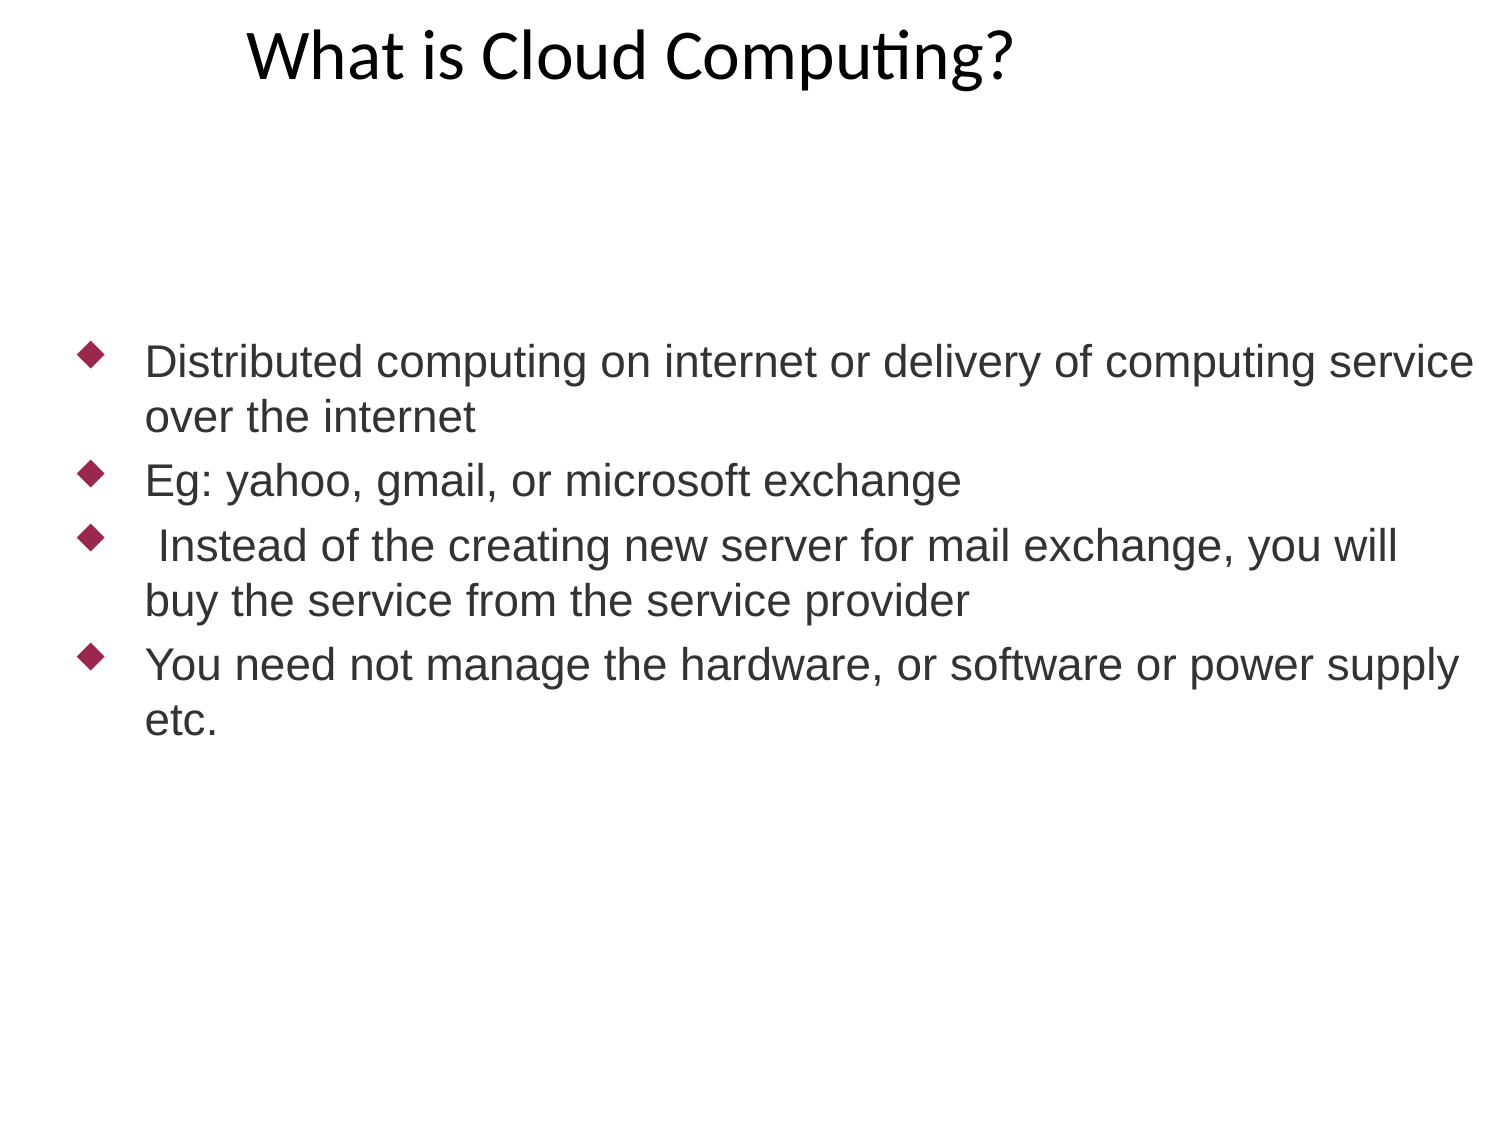

What is Cloud Computing?
Distributed computing on internet or delivery of computing service over the internet
Eg: yahoo, gmail, or microsoft exchange
 Instead of the creating new server for mail exchange, you will buy the service from the service provider
You need not manage the hardware, or software or power supply etc.